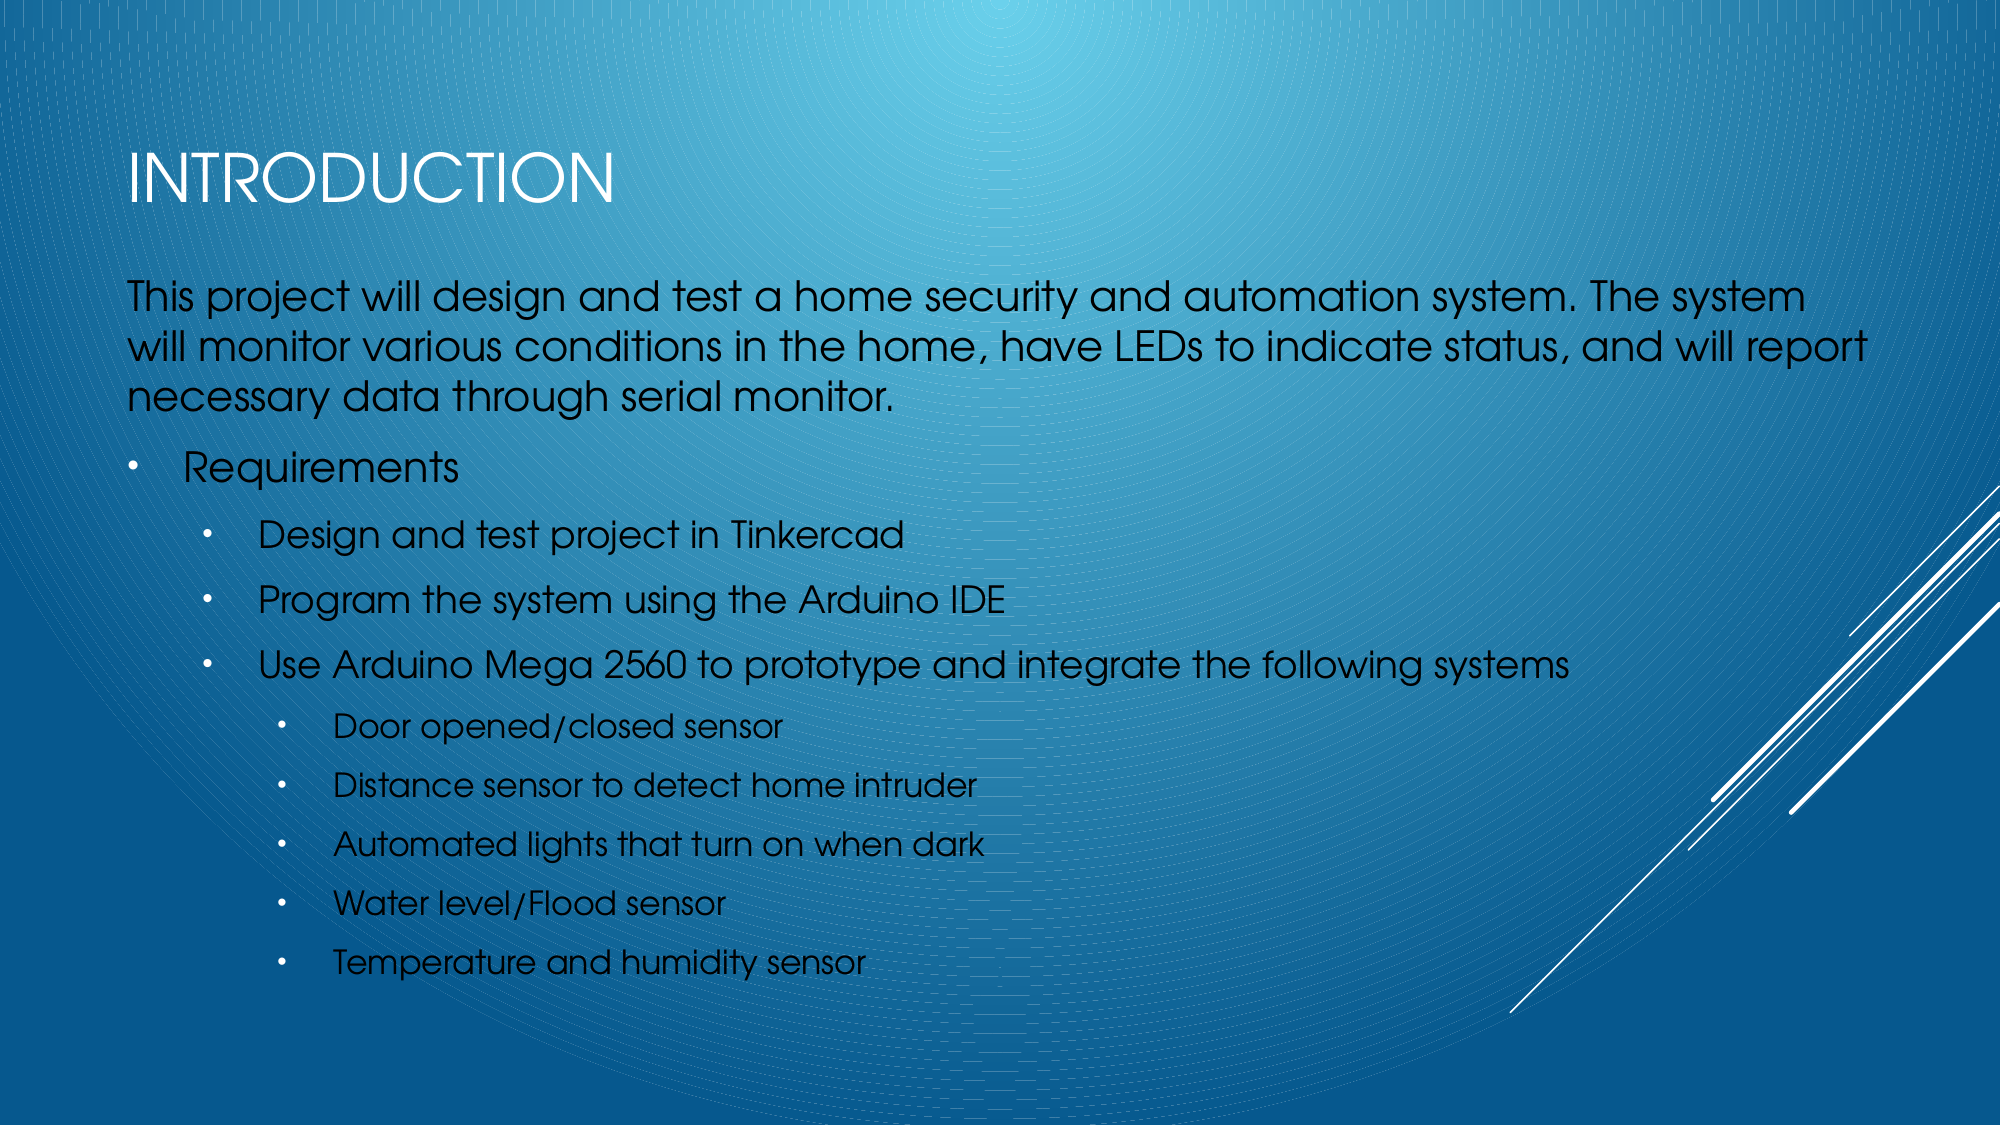

# Introduction
This project will design and test a home security and automation system. The system will monitor various conditions in the home, have LEDs to indicate status, and will report necessary data through serial monitor.
Requirements
Design and test project in Tinkercad
Program the system using the Arduino IDE
Use Arduino Mega 2560 to prototype and integrate the following systems
Door opened/closed sensor
Distance sensor to detect home intruder
Automated lights that turn on when dark
Water level/Flood sensor
Temperature and humidity sensor